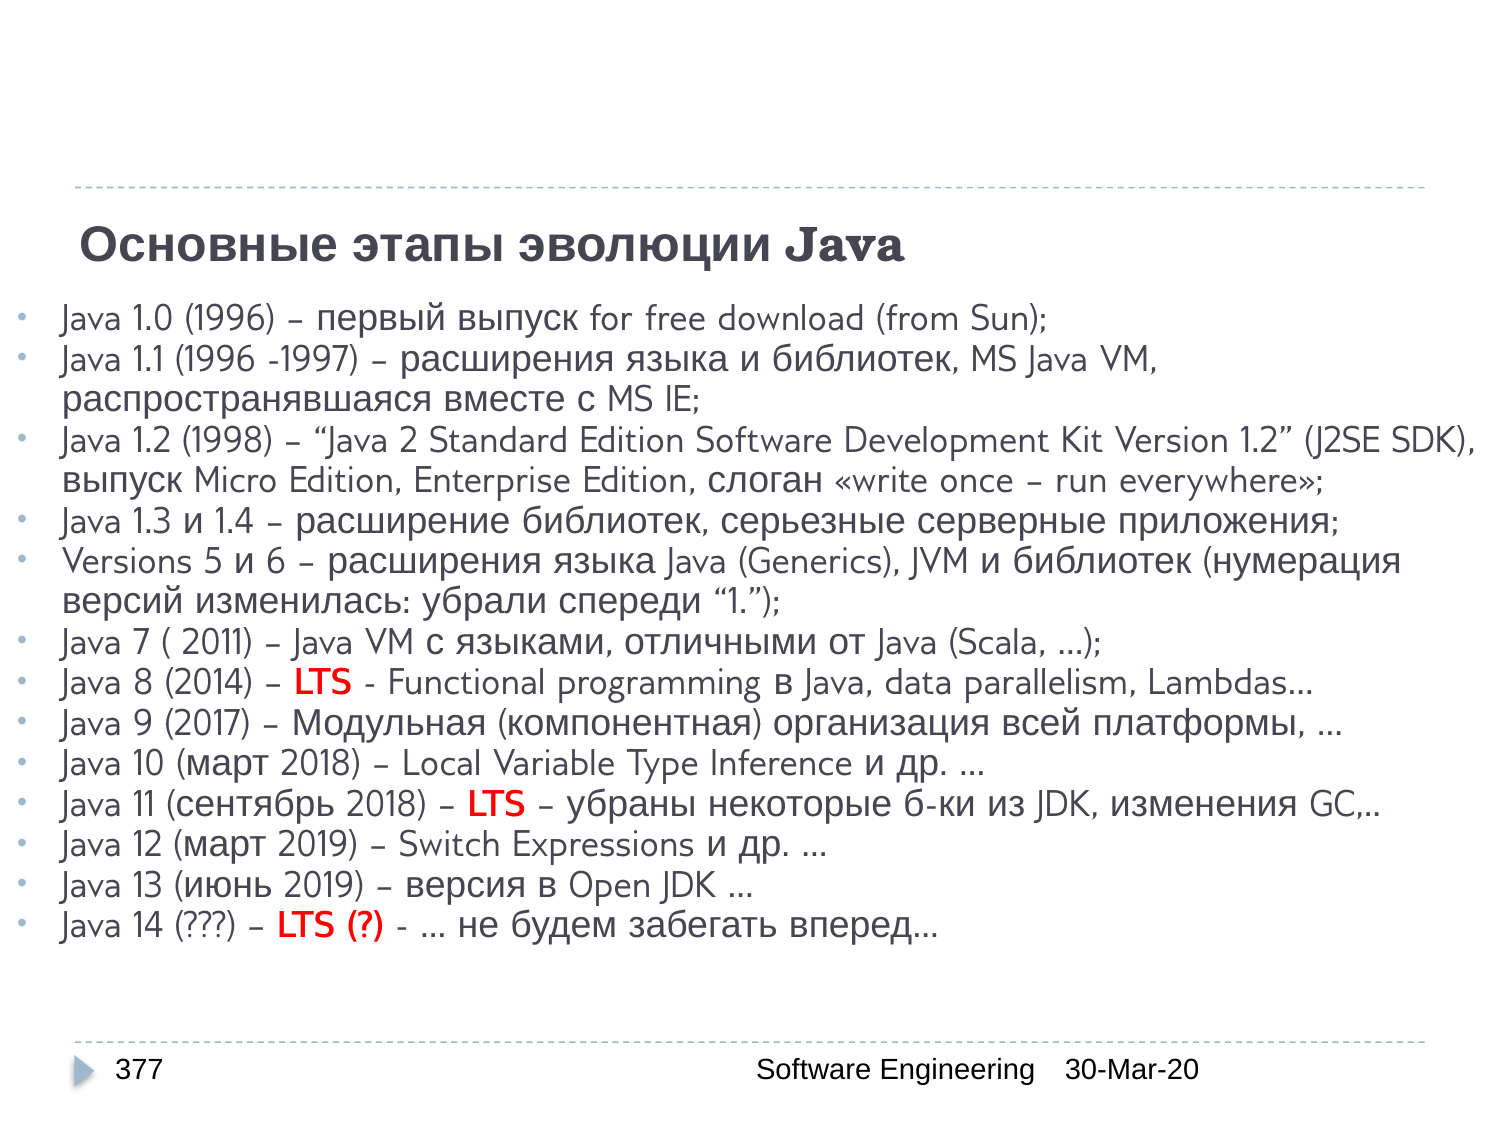

# Основные этапы эволюции Java
Java 1.0 (1996) – первый выпуск for free download (from Sun);
Java 1.1 (1996 -1997) – расширения языка и библиотек, MS Java VM, распространявшаяся вместе с MS IE;
Java 1.2 (1998) – “Java 2 Standard Edition Software Development Kit Version 1.2” (J2SE SDK), выпуск Micro Edition, Enterprise Edition, слоган «write once – run everywhere»;
Java 1.3 и 1.4 – расширение библиотек, серьезные серверные приложения;
Versions 5 и 6 – расширения языка Java (Generics), JVM и библиотек (нумерация версий изменилась: убрали спереди “1.”);
Java 7 ( 2011) – Java VM с языками, отличными от Java (Scala, …);
Java 8 (2014) – LTS - Functional programming в Java, data parallelism, Lambdas…
Java 9 (2017) – Модульная (компонентная) организация всей платформы, ...
Java 10 (март 2018) – Local Variable Type Inference и др. ...
Java 11 (сентябрь 2018) – LTS – убраны некоторые б-ки из JDK, изменения GC,..
Java 12 (март 2019) – Switch Expressions и др. ...
Java 13 (июнь 2019) – версия в Open JDK ...
Java 14 (???) – LTS (?) - ... не будем забегать вперед...

377
Software Engineering
30-Mar-20